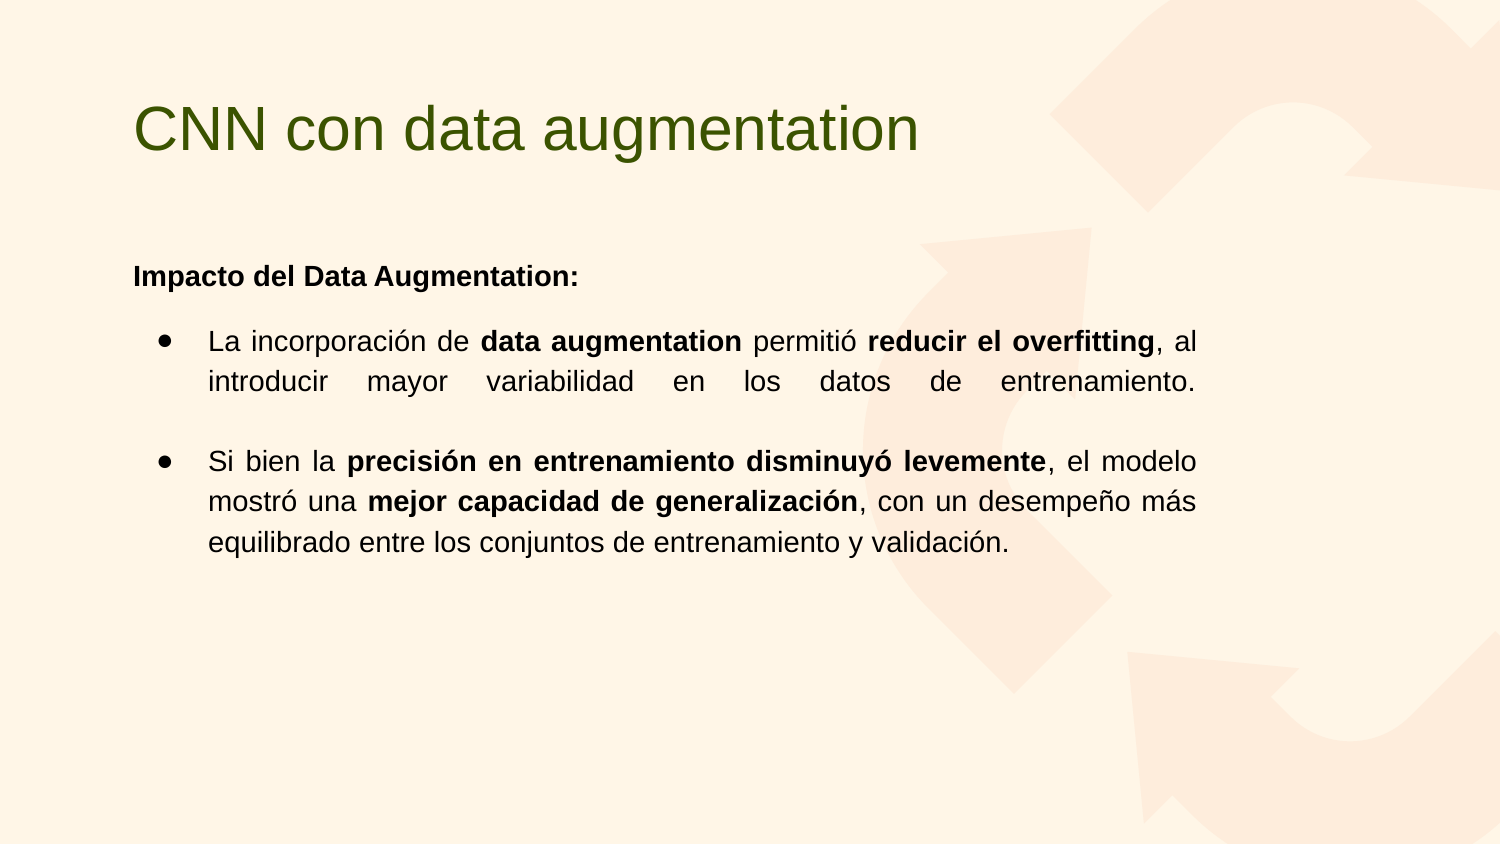

# CNN con data augmentation
Impacto del Data Augmentation:
La incorporación de data augmentation permitió reducir el overfitting, al introducir mayor variabilidad en los datos de entrenamiento.
Si bien la precisión en entrenamiento disminuyó levemente, el modelo mostró una mejor capacidad de generalización, con un desempeño más equilibrado entre los conjuntos de entrenamiento y validación.